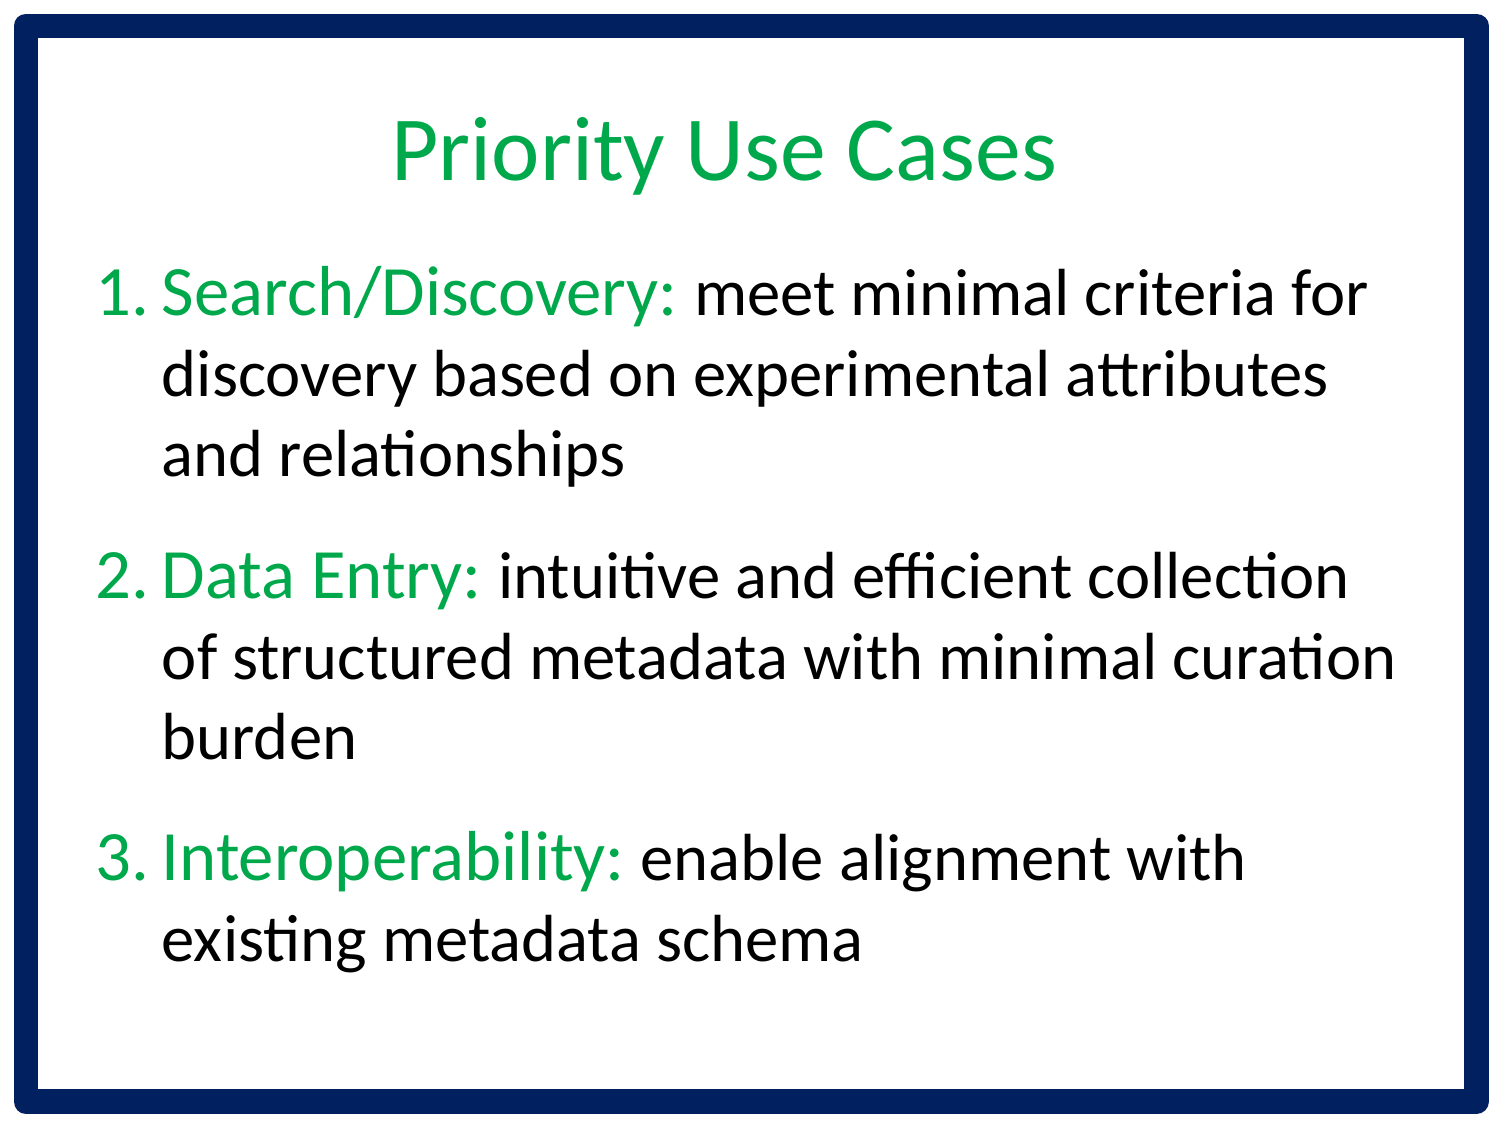

# Priority Use Cases
Search/Discovery: meet minimal criteria for discovery based on experimental attributes and relationships
Data Entry: intuitive and efficient collection of structured metadata with minimal curation burden
Interoperability: enable alignment with existing metadata schema